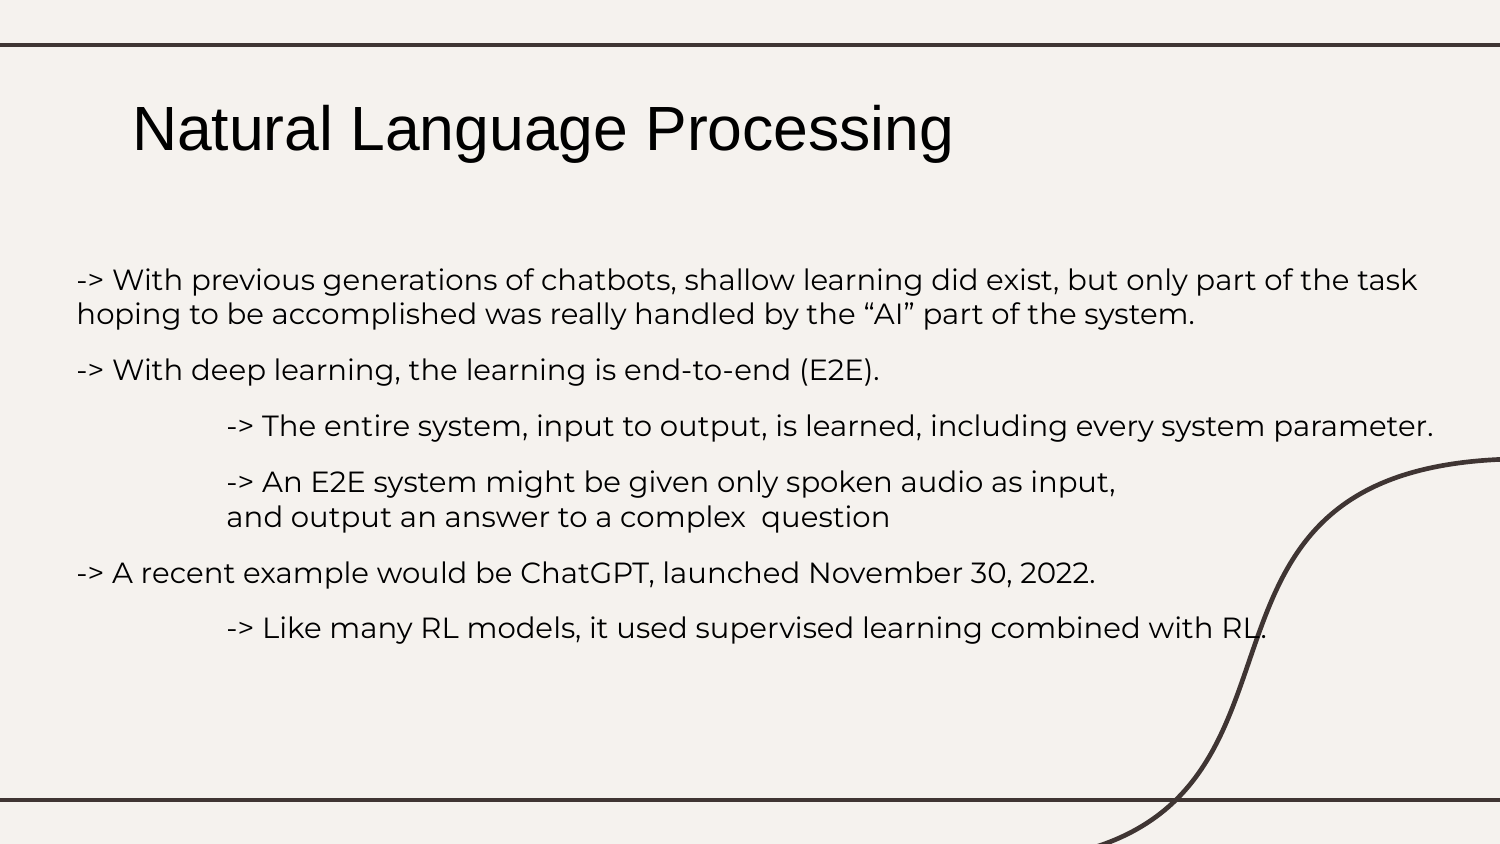

# Natural Language Processing

-> With previous generations of chatbots, shallow learning did exist, but only part of the task hoping to be accomplished was really handled by the “AI” part of the system.
-> With deep learning, the learning is end-to-end (E2E).
	-> The entire system, input to output, is learned, including every system parameter.
	-> An E2E system might be given only spoken audio as input,
	and output an answer to a complex  question
-> A recent example would be ChatGPT, launched November 30, 2022.
	-> Like many RL models, it used supervised learning combined with RL.